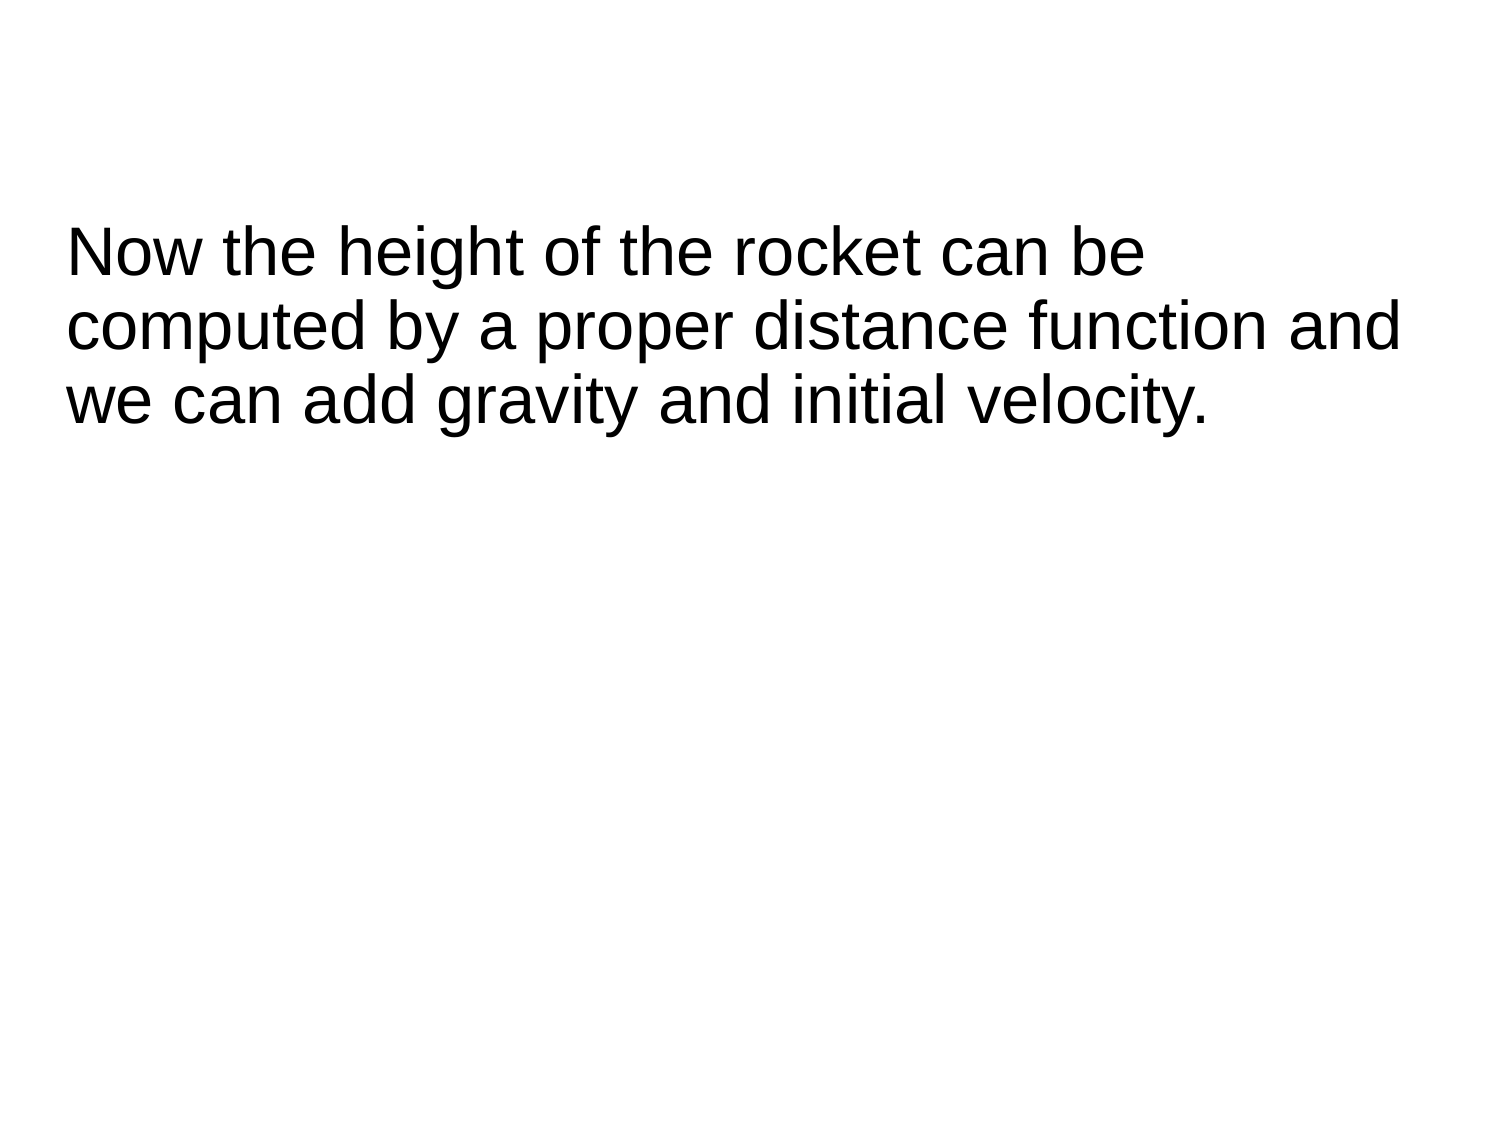

# Now the height of the rocket can be computed by a proper distance function and we can add gravity and initial velocity.